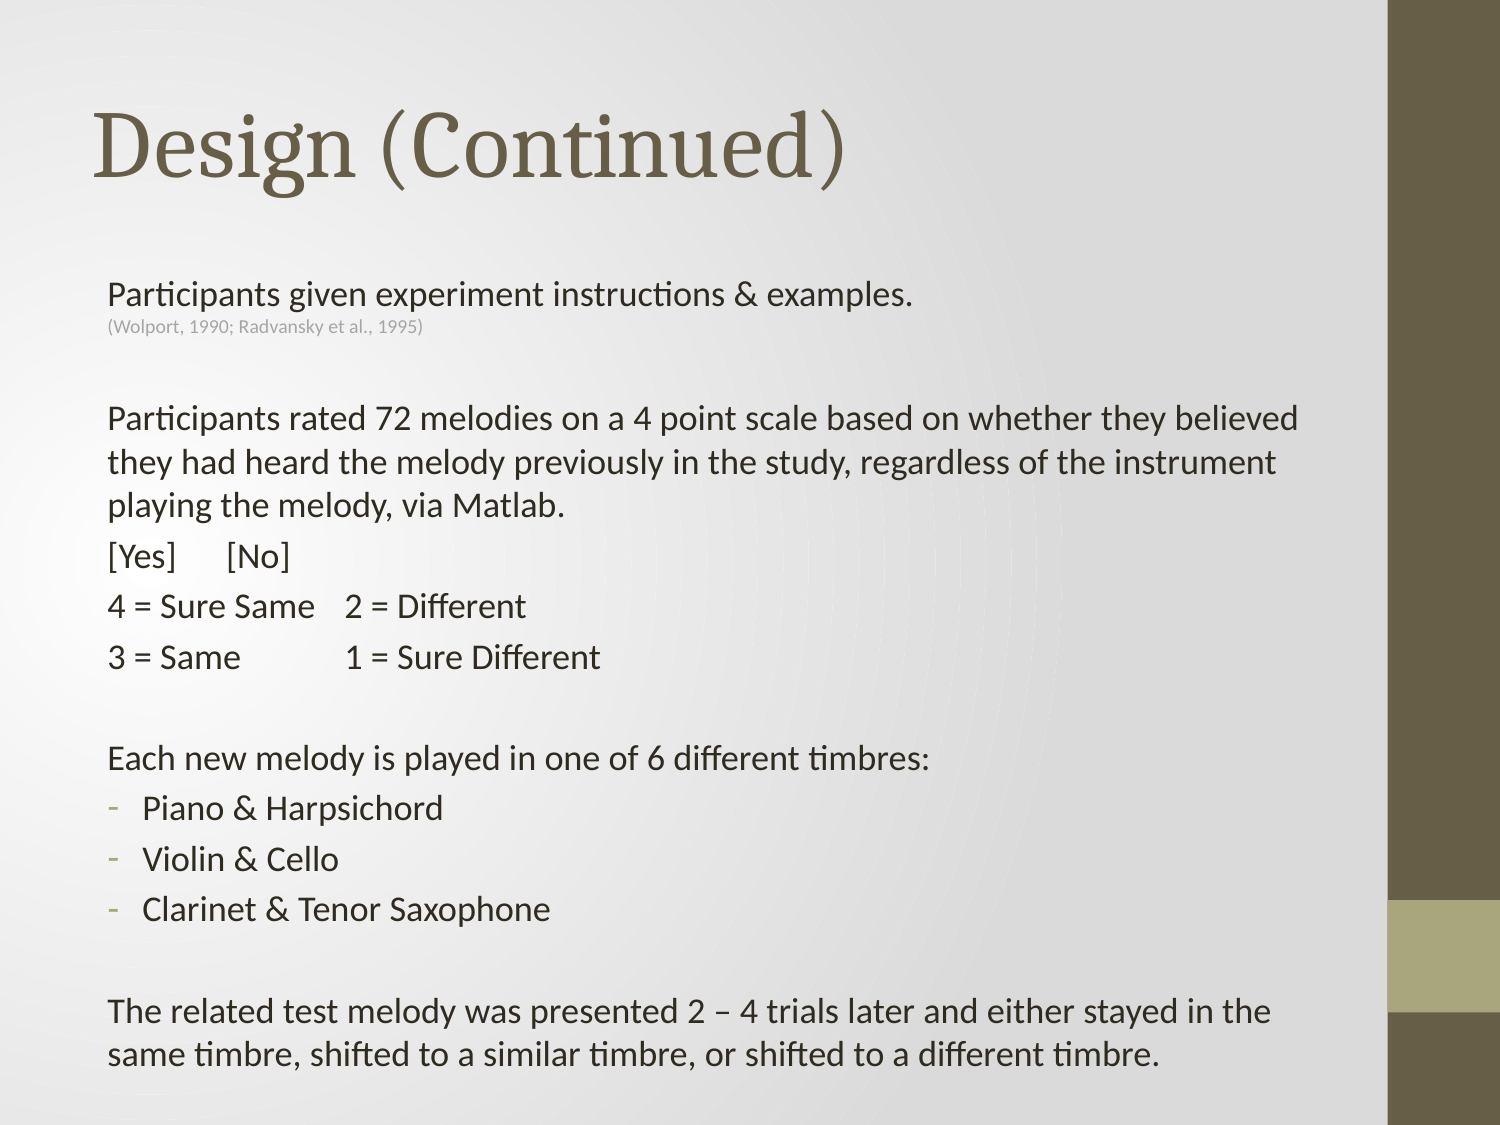

# Design (Continued)
Participants given experiment instructions & examples.
(Wolport, 1990; Radvansky et al., 1995)

Participants rated 72 melodies on a 4 point scale based on whether they believed they had heard the melody previously in the study, regardless of the instrument playing the melody, via Matlab.
	[Yes]			[No]
	4 = Sure Same		2 = Different
	3 = Same			1 = Sure Different

Each new melody is played in one of 6 different timbres:
Piano & Harpsichord
Violin & Cello
Clarinet & Tenor Saxophone

The related test melody was presented 2 – 4 trials later and either stayed in the same timbre, shifted to a similar timbre, or shifted to a different timbre.